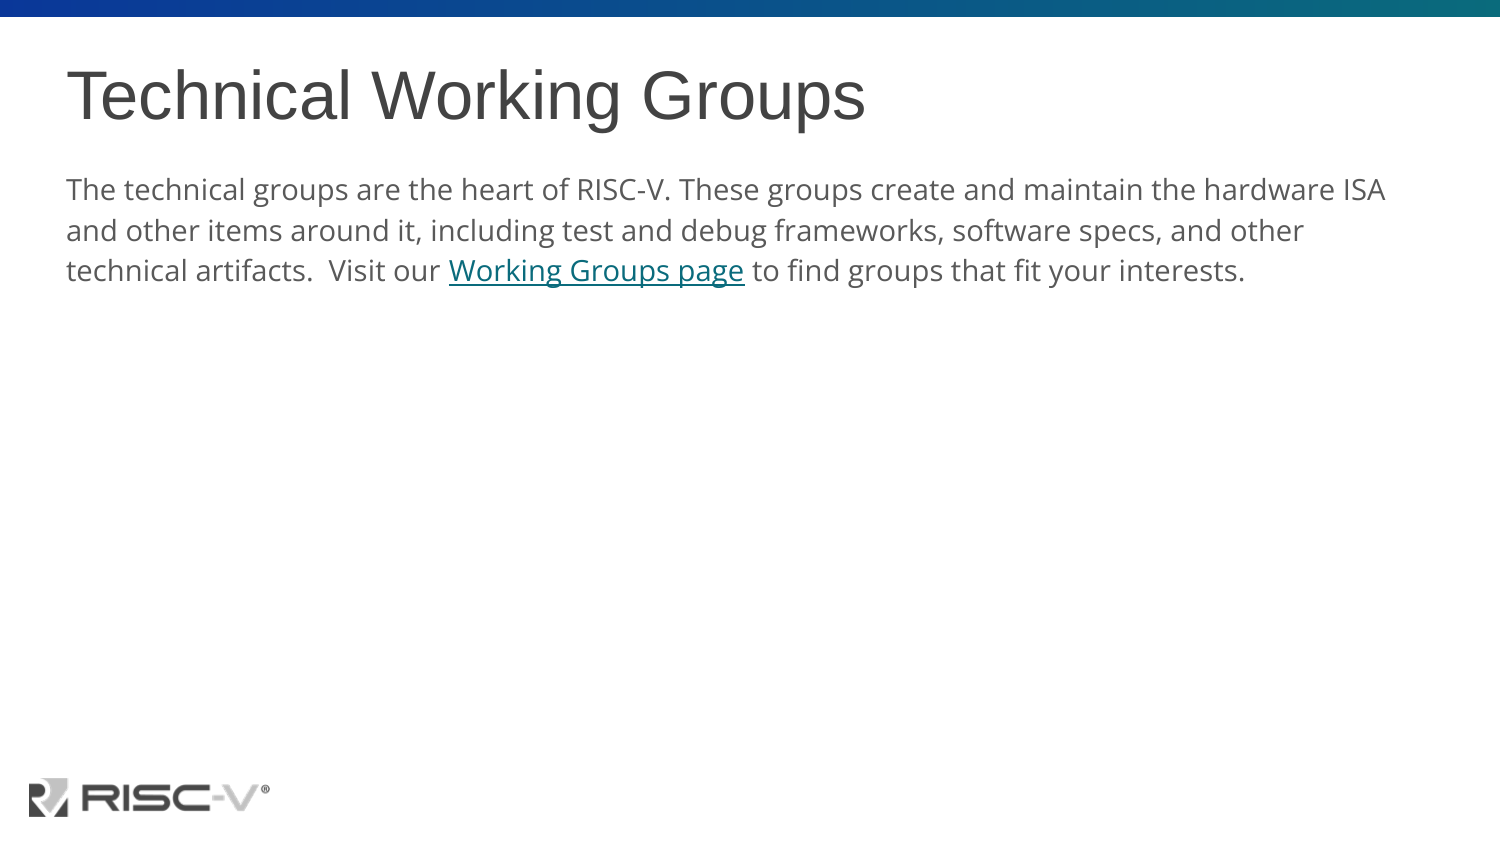

# Technical Working Groups
The technical groups are the heart of RISC-V. These groups create and maintain the hardware ISA and other items around it, including test and debug frameworks, software specs, and other technical artifacts.  Visit our Working Groups page to find groups that fit your interests.